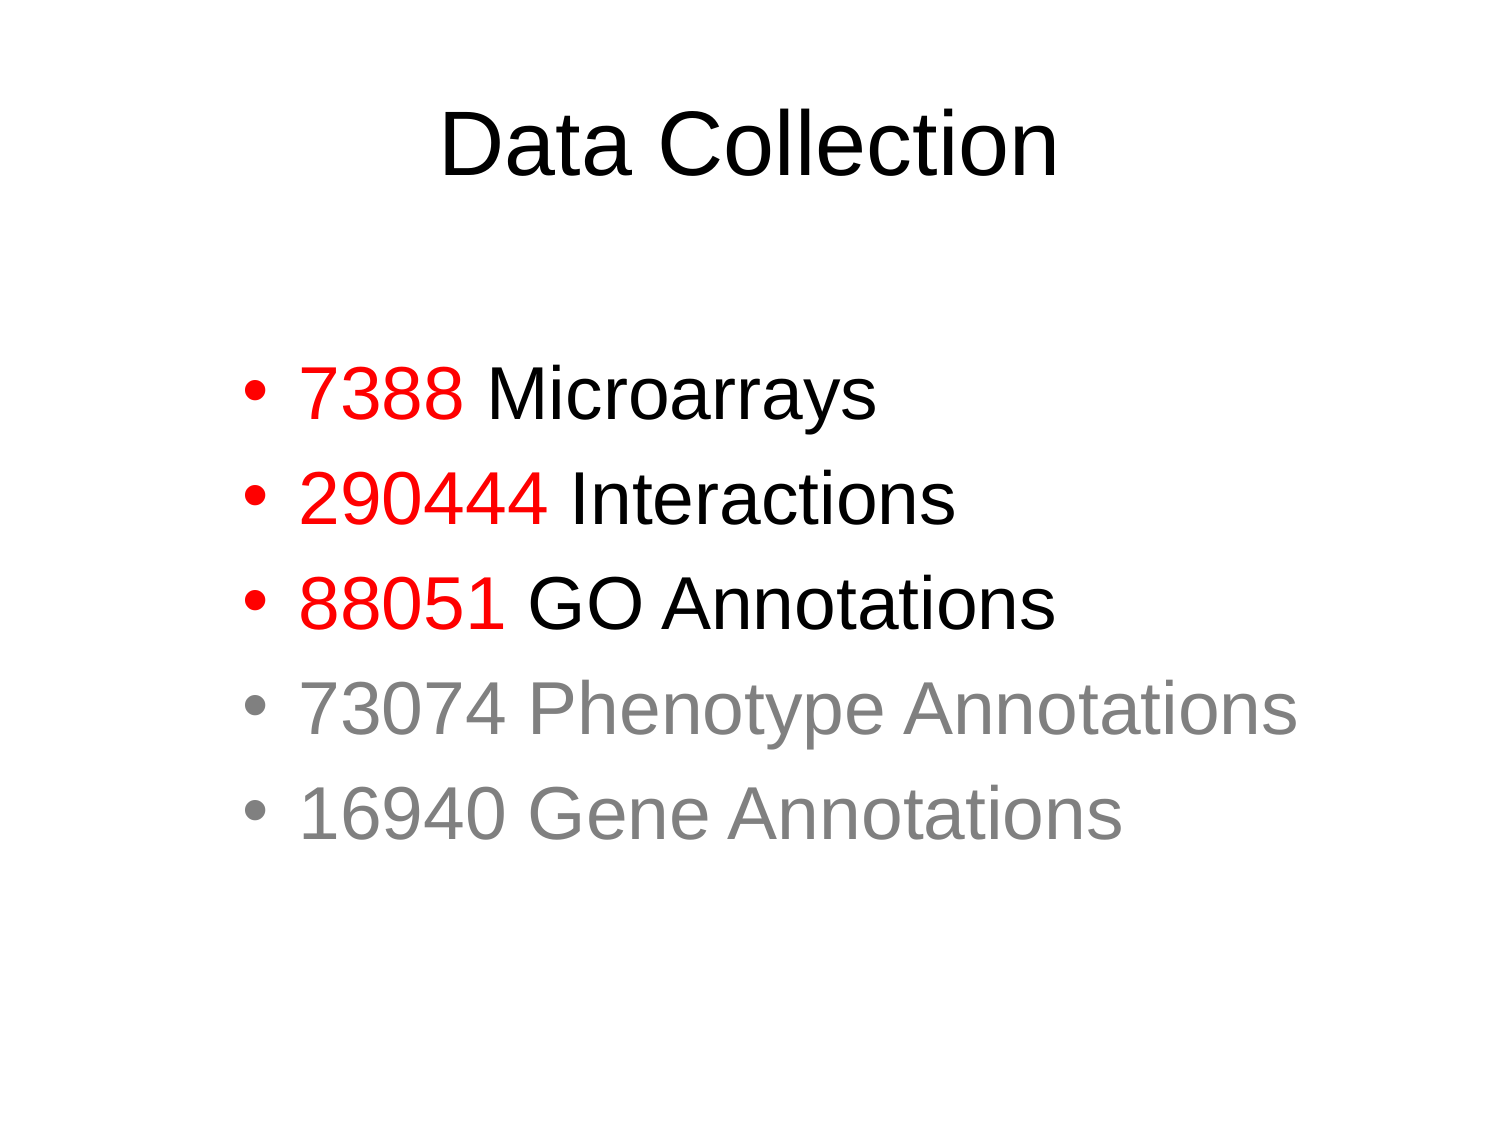

# Data Collection
7388 Microarrays
290444 Interactions
88051 GO Annotations
73074 Phenotype Annotations
16940 Gene Annotations